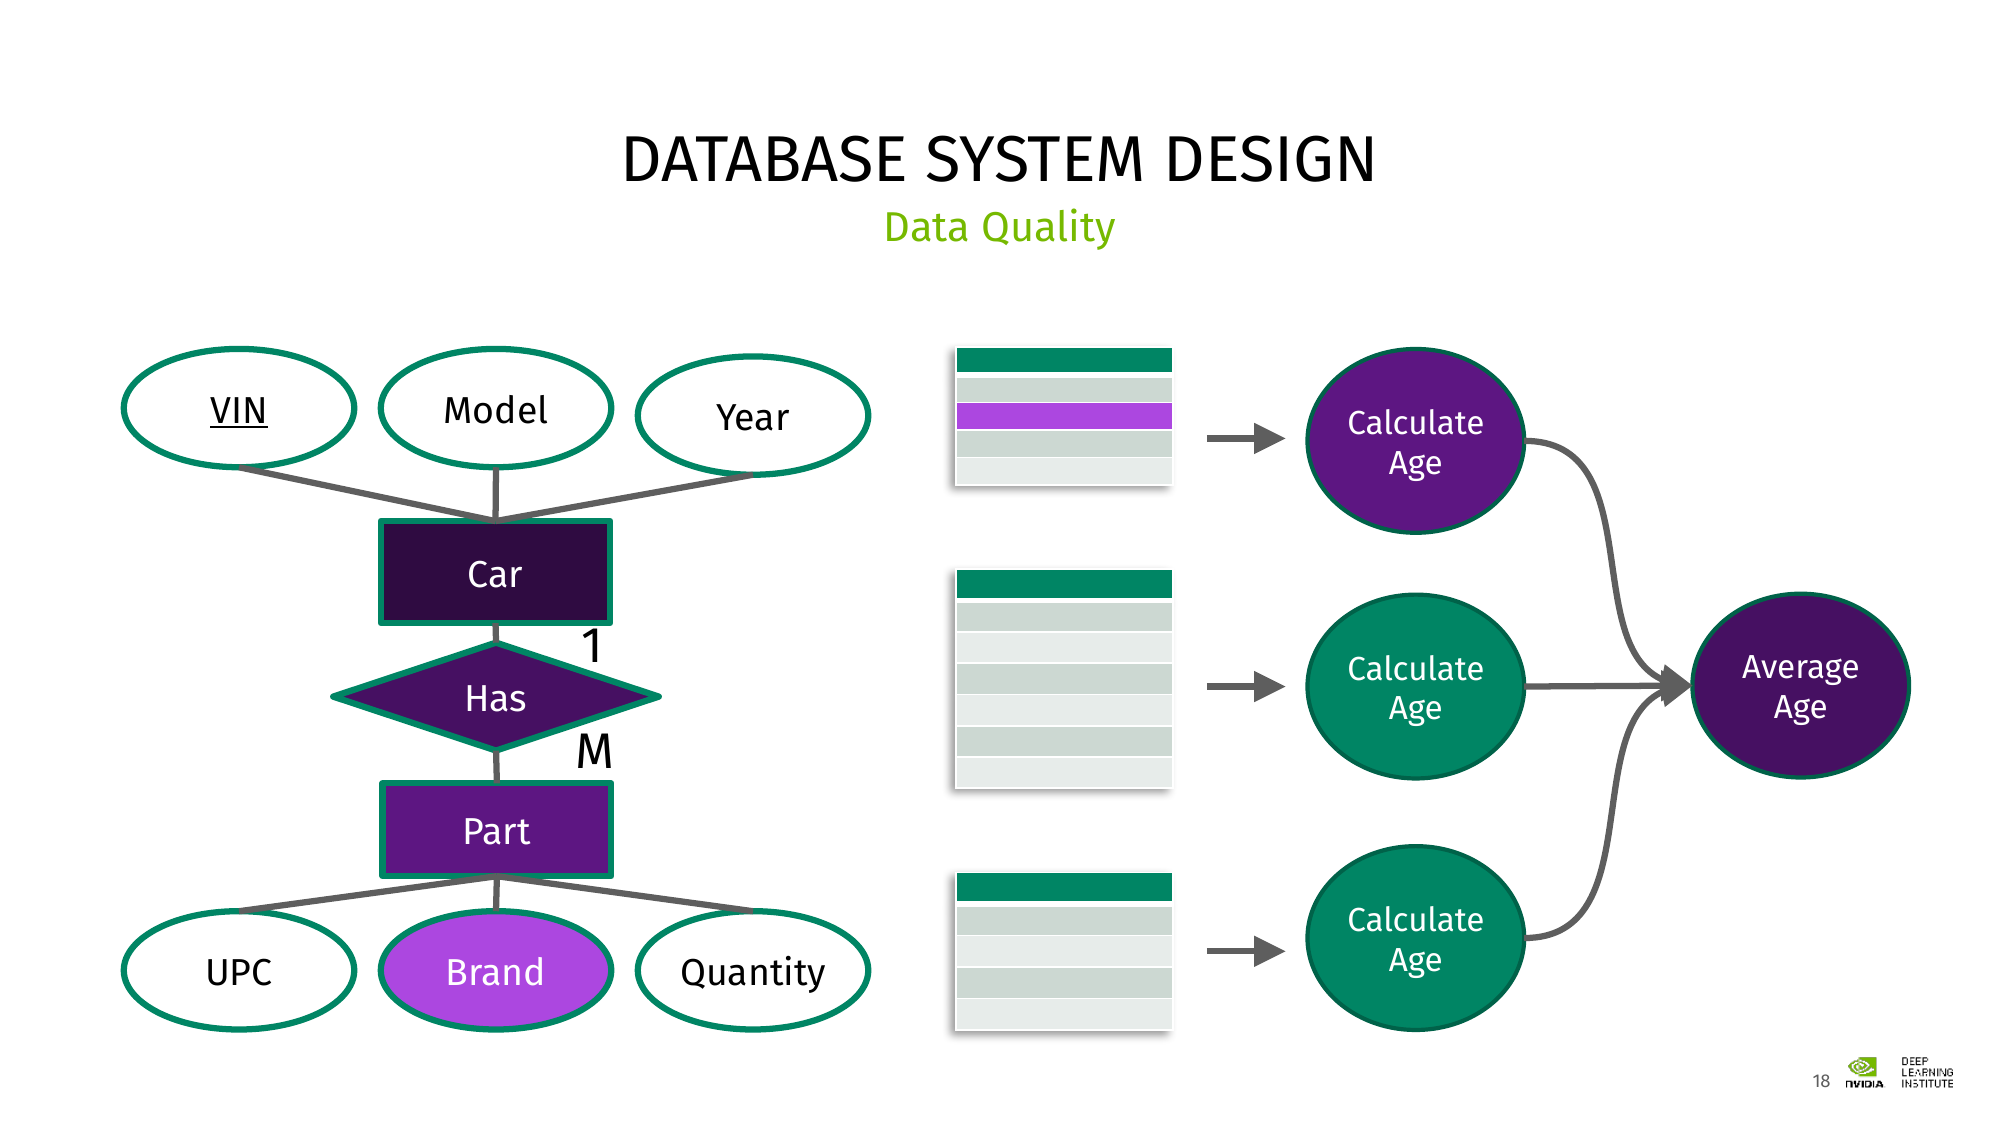

# Database System Design
Data Quality
|  |
| --- |
|  |
|  |
|  |
|  |
VIN
Model
Calculate Age
Year
Car
|  |
| --- |
|  |
|  |
|  |
|  |
|  |
|  |
Average Age
Calculate Age
1
Has
M
Part
Calculate Age
|  |
| --- |
|  |
|  |
|  |
|  |
UPC
Brand
Quantity